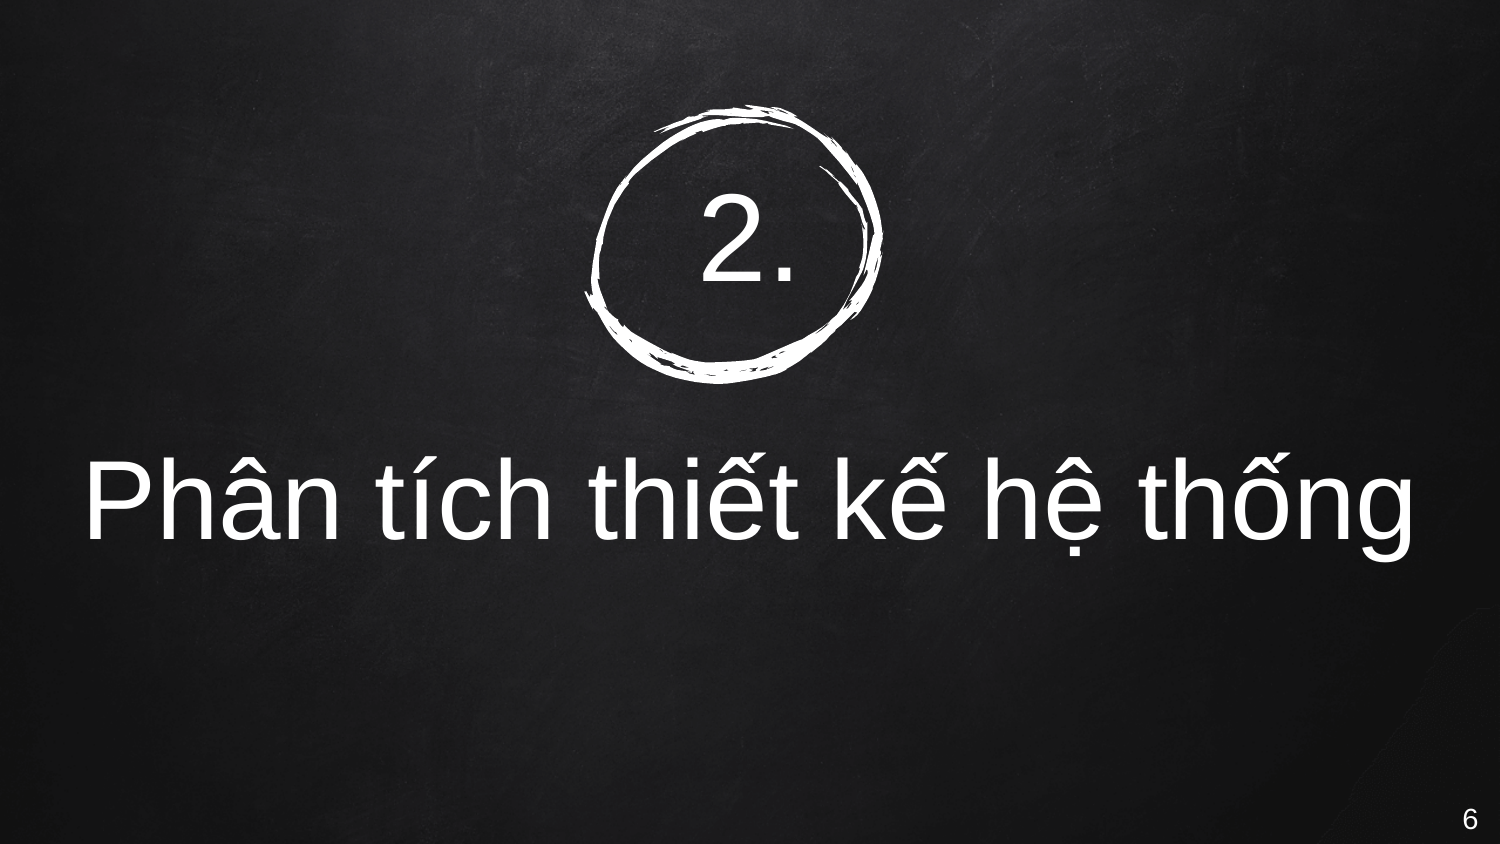

# 2.

Phân tích thiết kế hệ thống

6